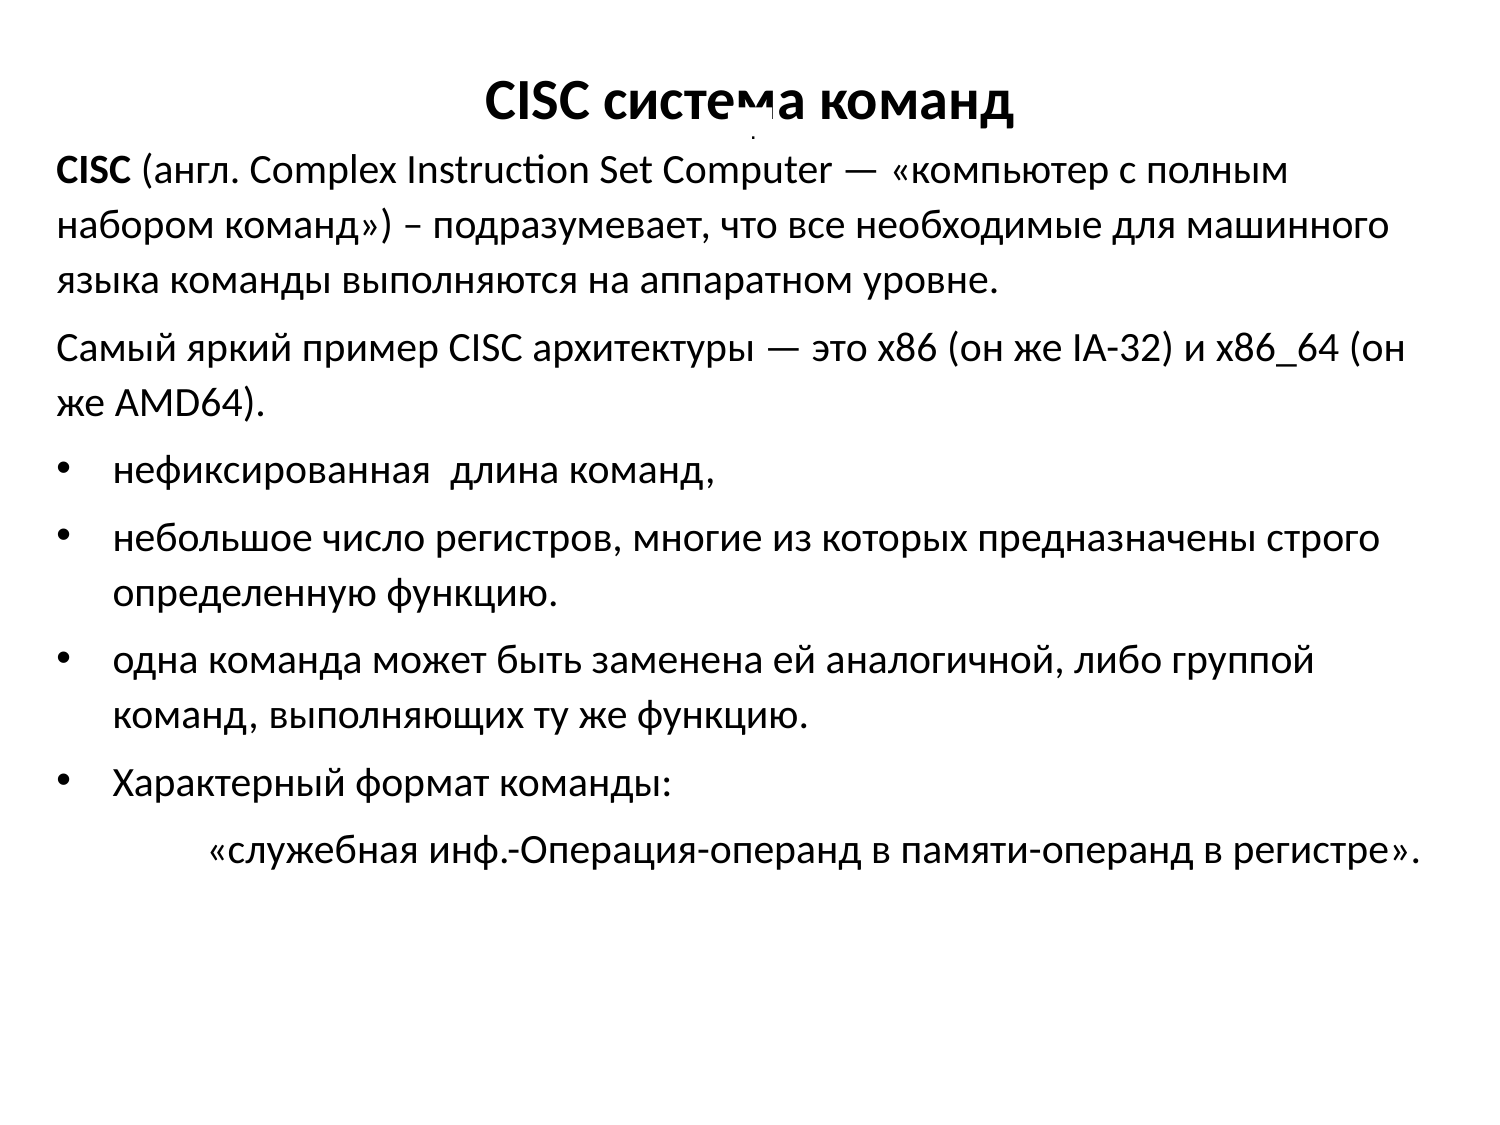

# CISC система команд
 .
CISC (англ. Complex Instruction Set Computer — «компьютер с полным набором команд») – подразумевает, что все необходимые для машинного языка команды выполняются на аппаратном уровне.
Самый яркий пример CISC архитектуры — это x86 (он же IA-32) и x86_64 (он же AMD64).
нефиксированная  длина команд,
небольшое число регистров, многие из которых предназначены строго определенную функцию.
одна команда может быть заменена ей аналогичной, либо группой команд, выполняющих ту же функцию.
Характерный формат команды:
	«служебная инф.-Операция-операнд в памяти-операнд в регистре».